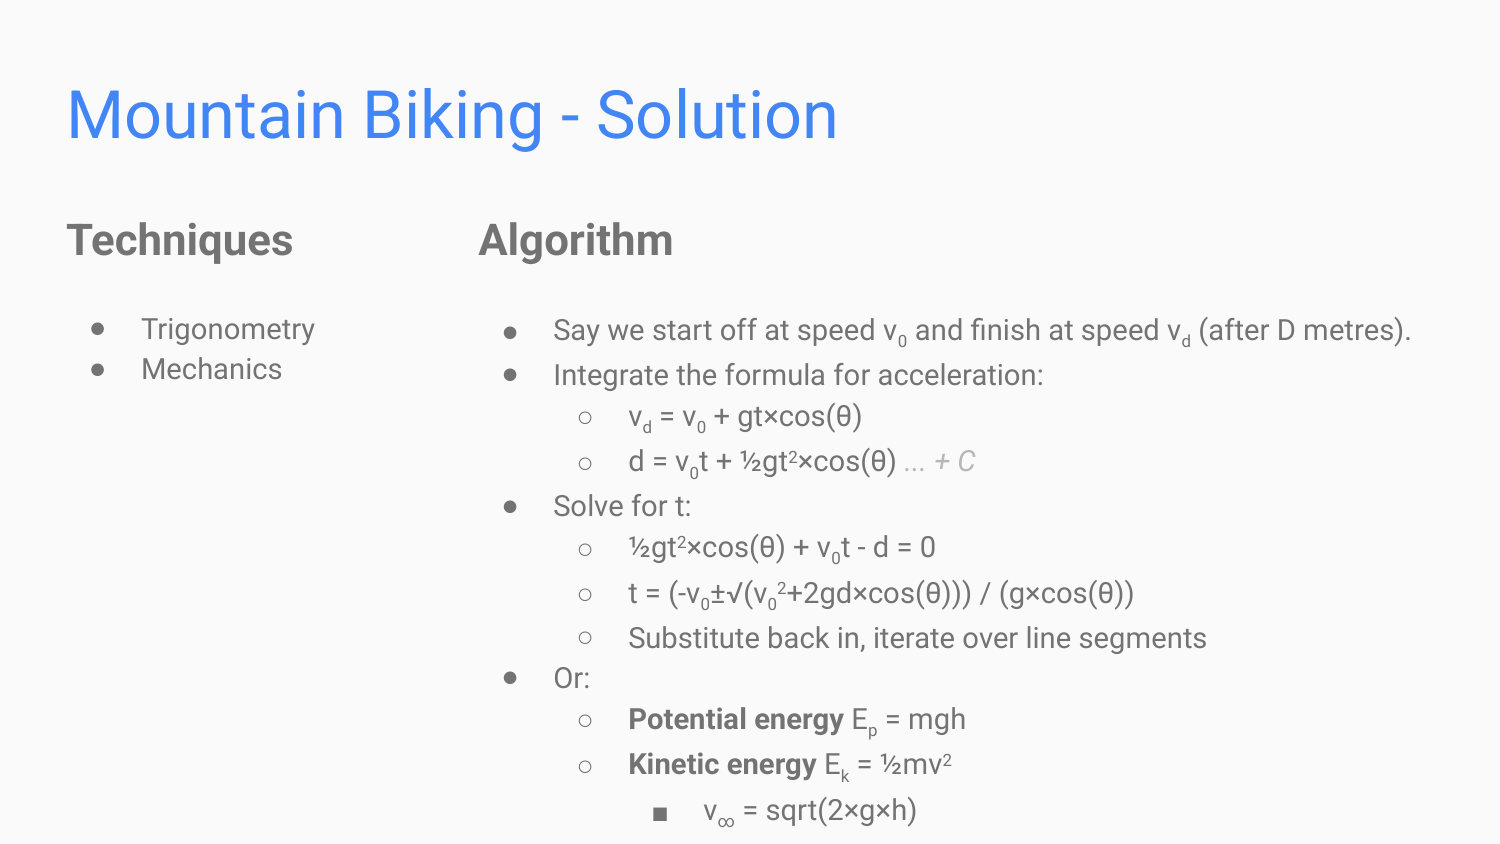

Mountain Biking - Solution
Techniques
Algorithm
Trigonometry
Mechanics
Say we start off at speed v0 and finish at speed vd (after D metres).
Integrate the formula for acceleration:
vd = v0 + gt×cos(θ)
d = v0t + ½gt2×cos(θ) ... + C
Solve for t:
½gt2×cos(θ) + v0t - d = 0
t = (-v0±√(v02+2gd×cos(θ))) / (g×cos(θ))
Substitute back in, iterate over line segments
Or:
Potential energy Ep = mgh
Kinetic energy Ek = ½mv2
v∞ = sqrt(2×g×h)